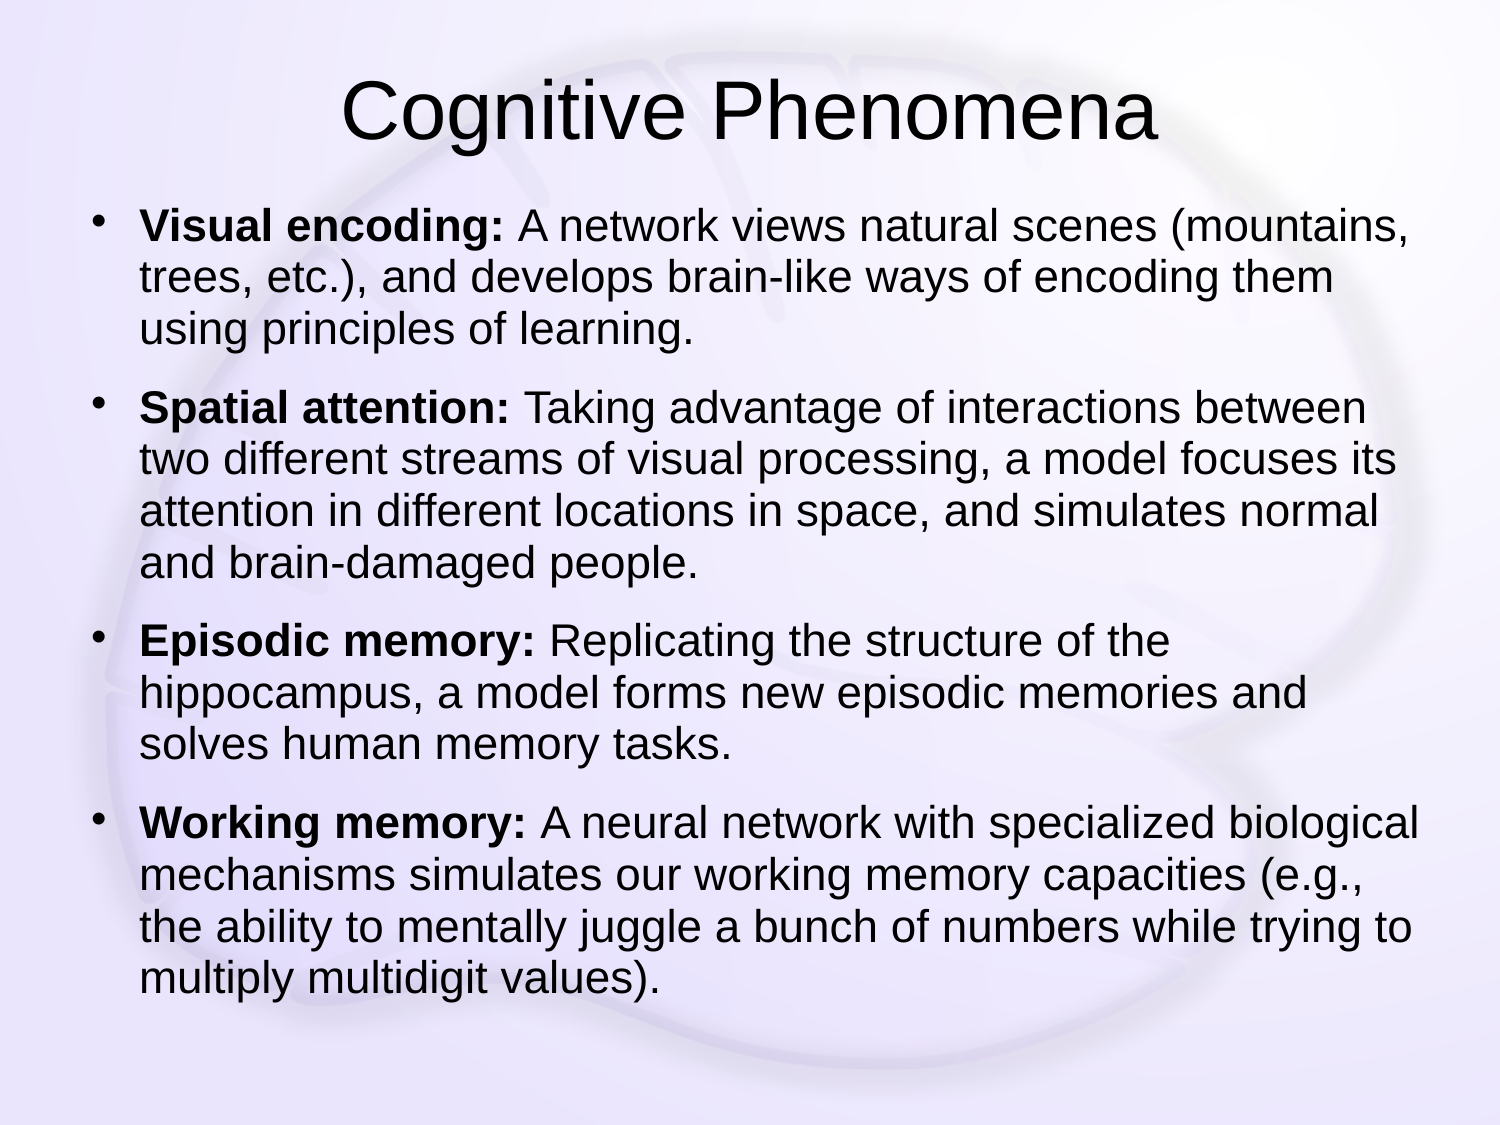

# Cognitive Phenomena
Visual encoding: A network views natural scenes (mountains, trees, etc.), and develops brain-like ways of encoding them using principles of learning.
Spatial attention: Taking advantage of interactions between two different streams of visual processing, a model focuses its attention in different locations in space, and simulates normal and brain-damaged people.
Episodic memory: Replicating the structure of the hippocampus, a model forms new episodic memories and solves human memory tasks.
Working memory: A neural network with specialized biological mechanisms simulates our working memory capacities (e.g., the ability to mentally juggle a bunch of numbers while trying to multiply multidigit values).